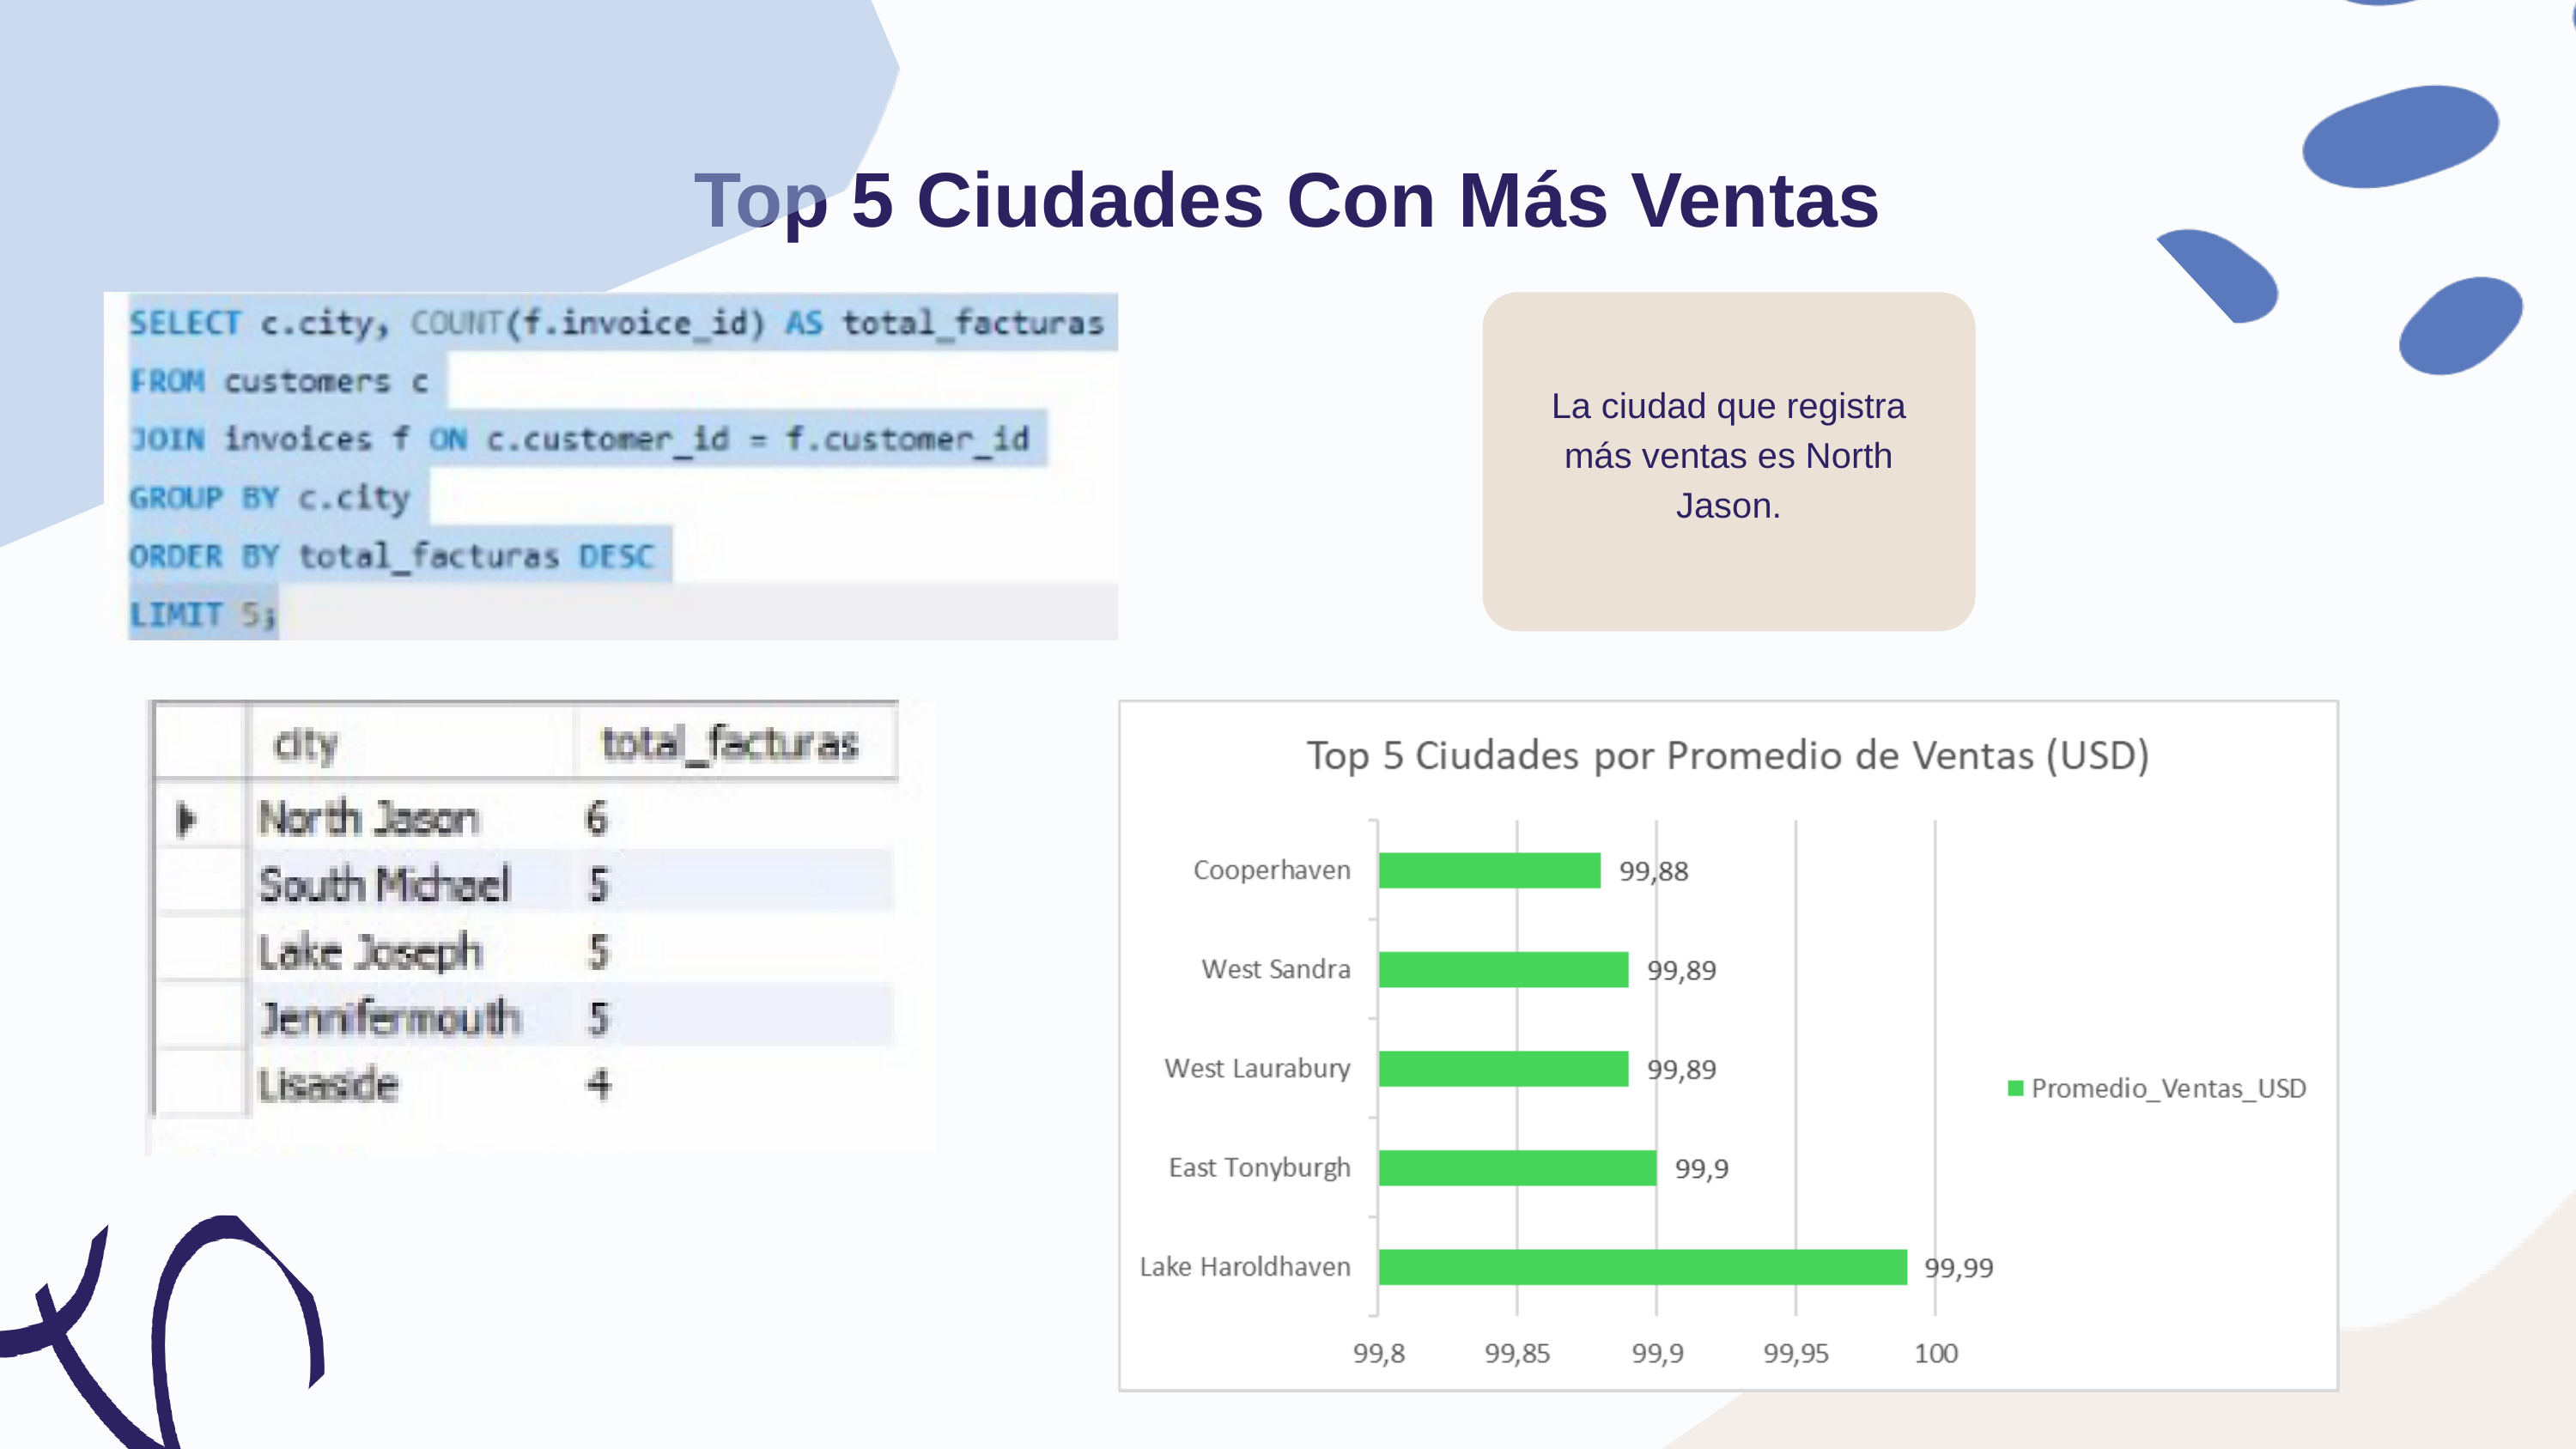

Top 5 Ciudades Con Más Ventas

La ciudad que registra más ventas es North Jason.